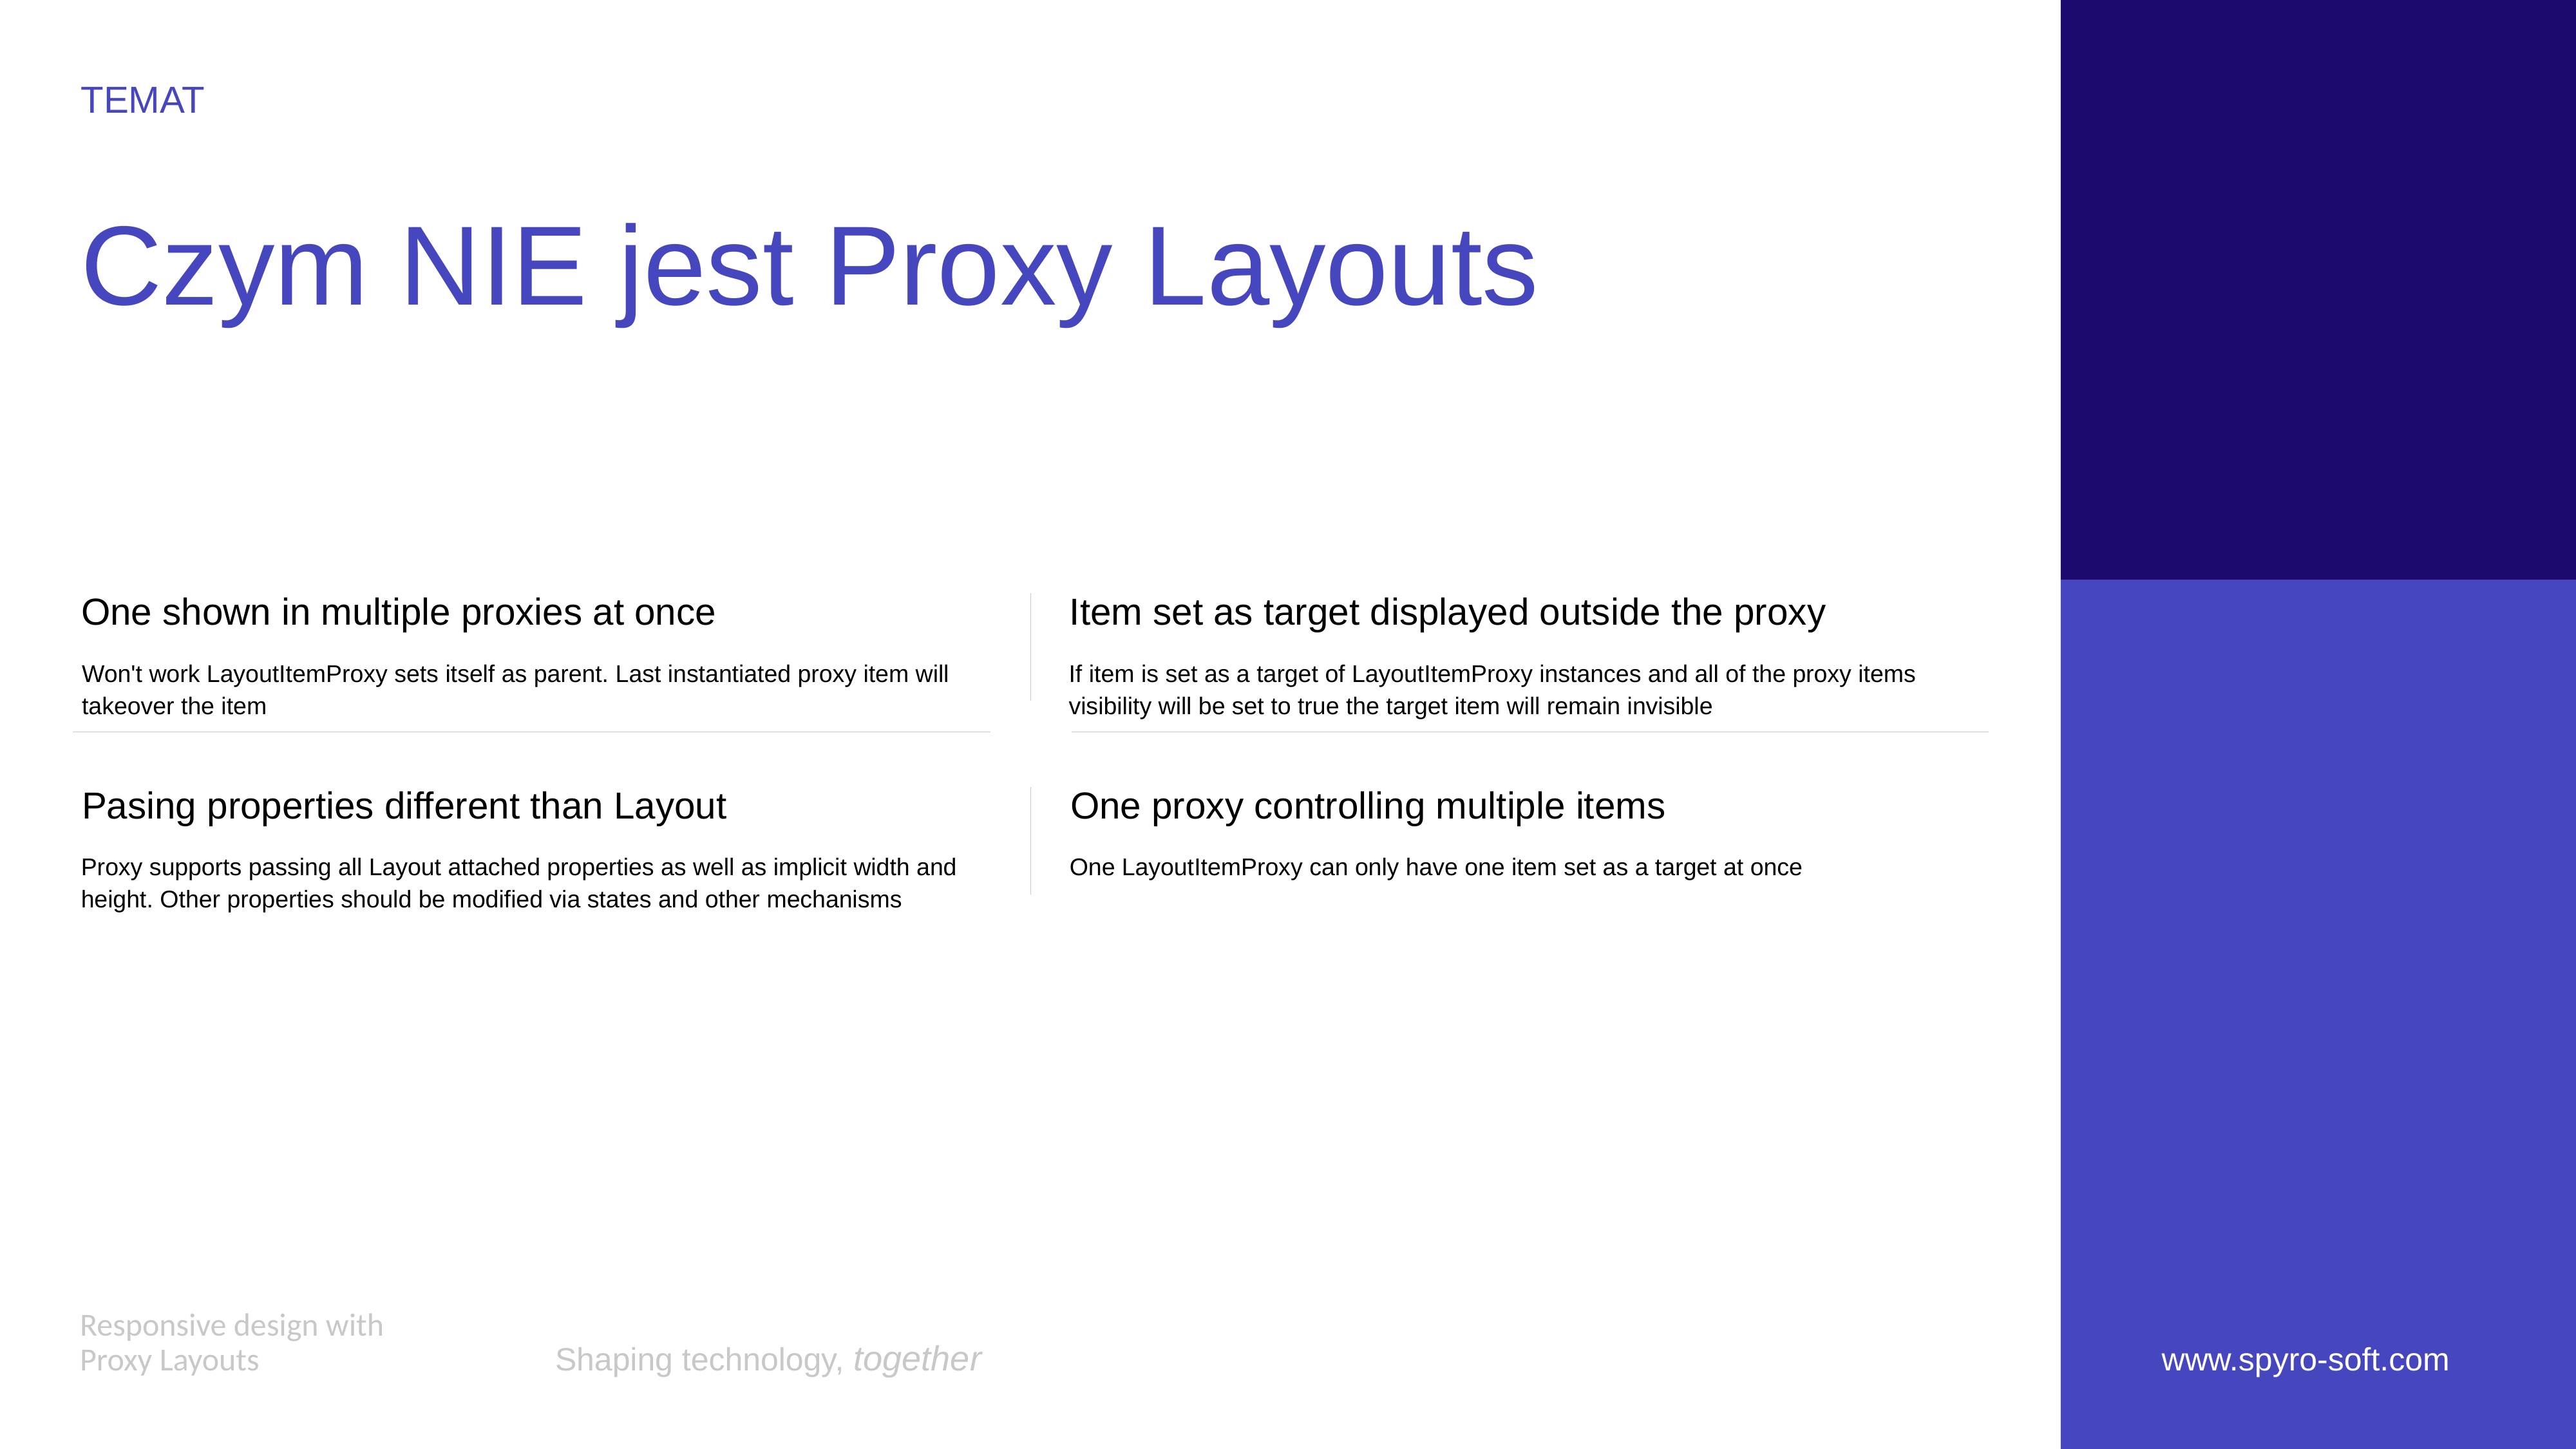

TEMAT
Czym NIE jest Proxy Layouts
One shown in multiple proxies at once
Item set as target displayed outside the proxy

Won't work LayoutItemProxy sets itself as parent. Last instantiated proxy item will takeover the item
If item is set as a target of LayoutItemProxy instances and all of the proxy items visibility will be set to true the target item will remain invisible
Pasing properties different than Layout
One proxy controlling multiple items
Proxy supports passing all Layout attached properties as well as implicit width and height. Other properties should be modified via states and other mechanisms
One LayoutItemProxy can only have one item set as a target at once
Responsive design with
Proxy Layouts
Shaping technology, together
www.spyro-soft.com